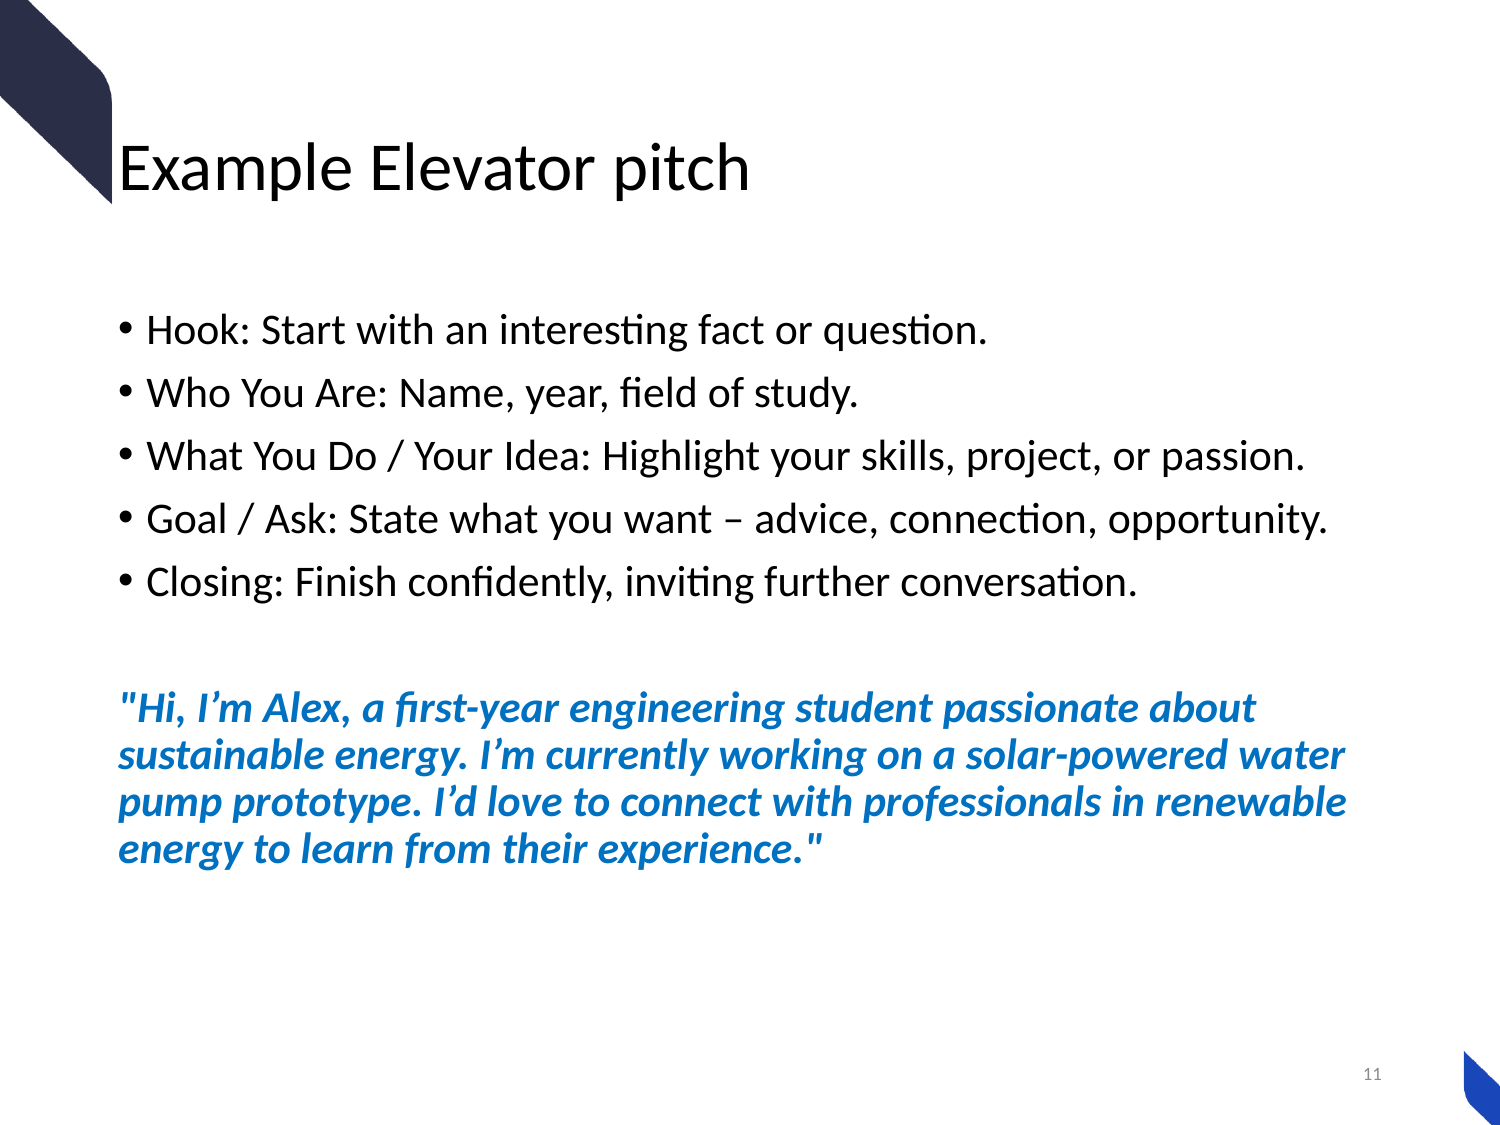

# Example Elevator pitch
Hook: Start with an interesting fact or question.
Who You Are: Name, year, field of study.
What You Do / Your Idea: Highlight your skills, project, or passion.
Goal / Ask: State what you want – advice, connection, opportunity.
Closing: Finish confidently, inviting further conversation.

"Hi, I’m Alex, a first-year engineering student passionate about sustainable energy. I’m currently working on a solar-powered water pump prototype. I’d love to connect with professionals in renewable energy to learn from their experience."
11